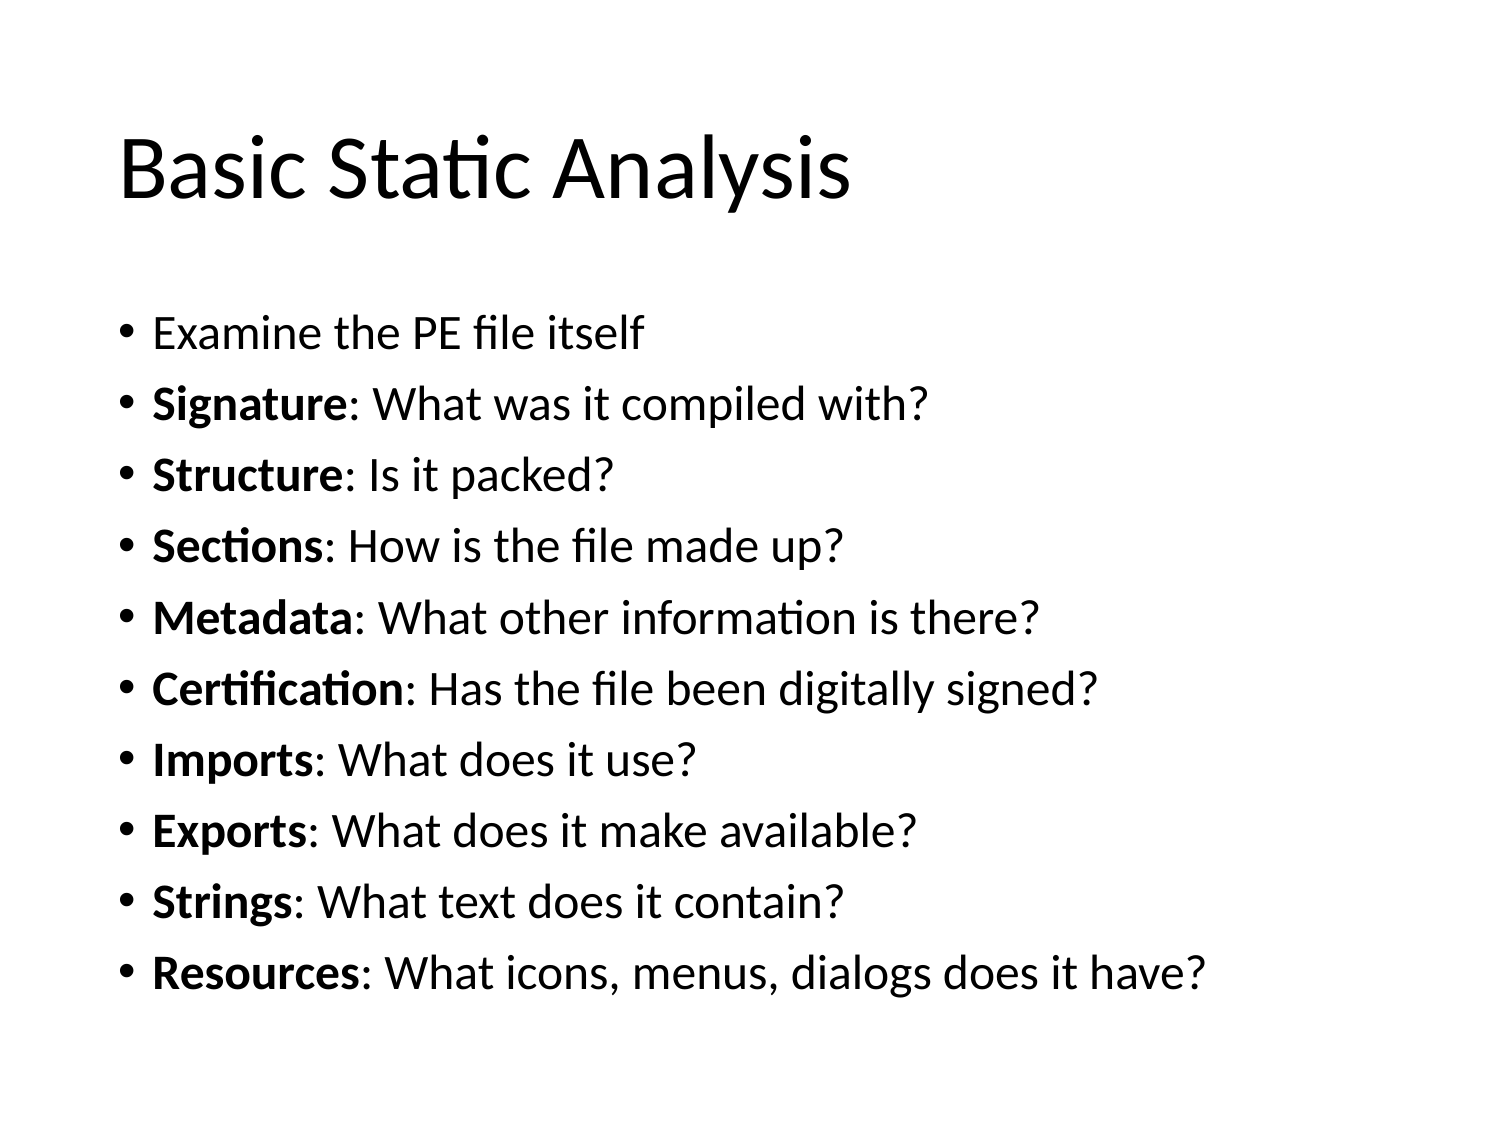

# Basic Static Analysis
Examine the PE file itself
Signature: What was it compiled with?
Structure: Is it packed?
Sections: How is the file made up?
Metadata: What other information is there?
Certification: Has the file been digitally signed?
Imports: What does it use?
Exports: What does it make available?
Strings: What text does it contain?
Resources: What icons, menus, dialogs does it have?